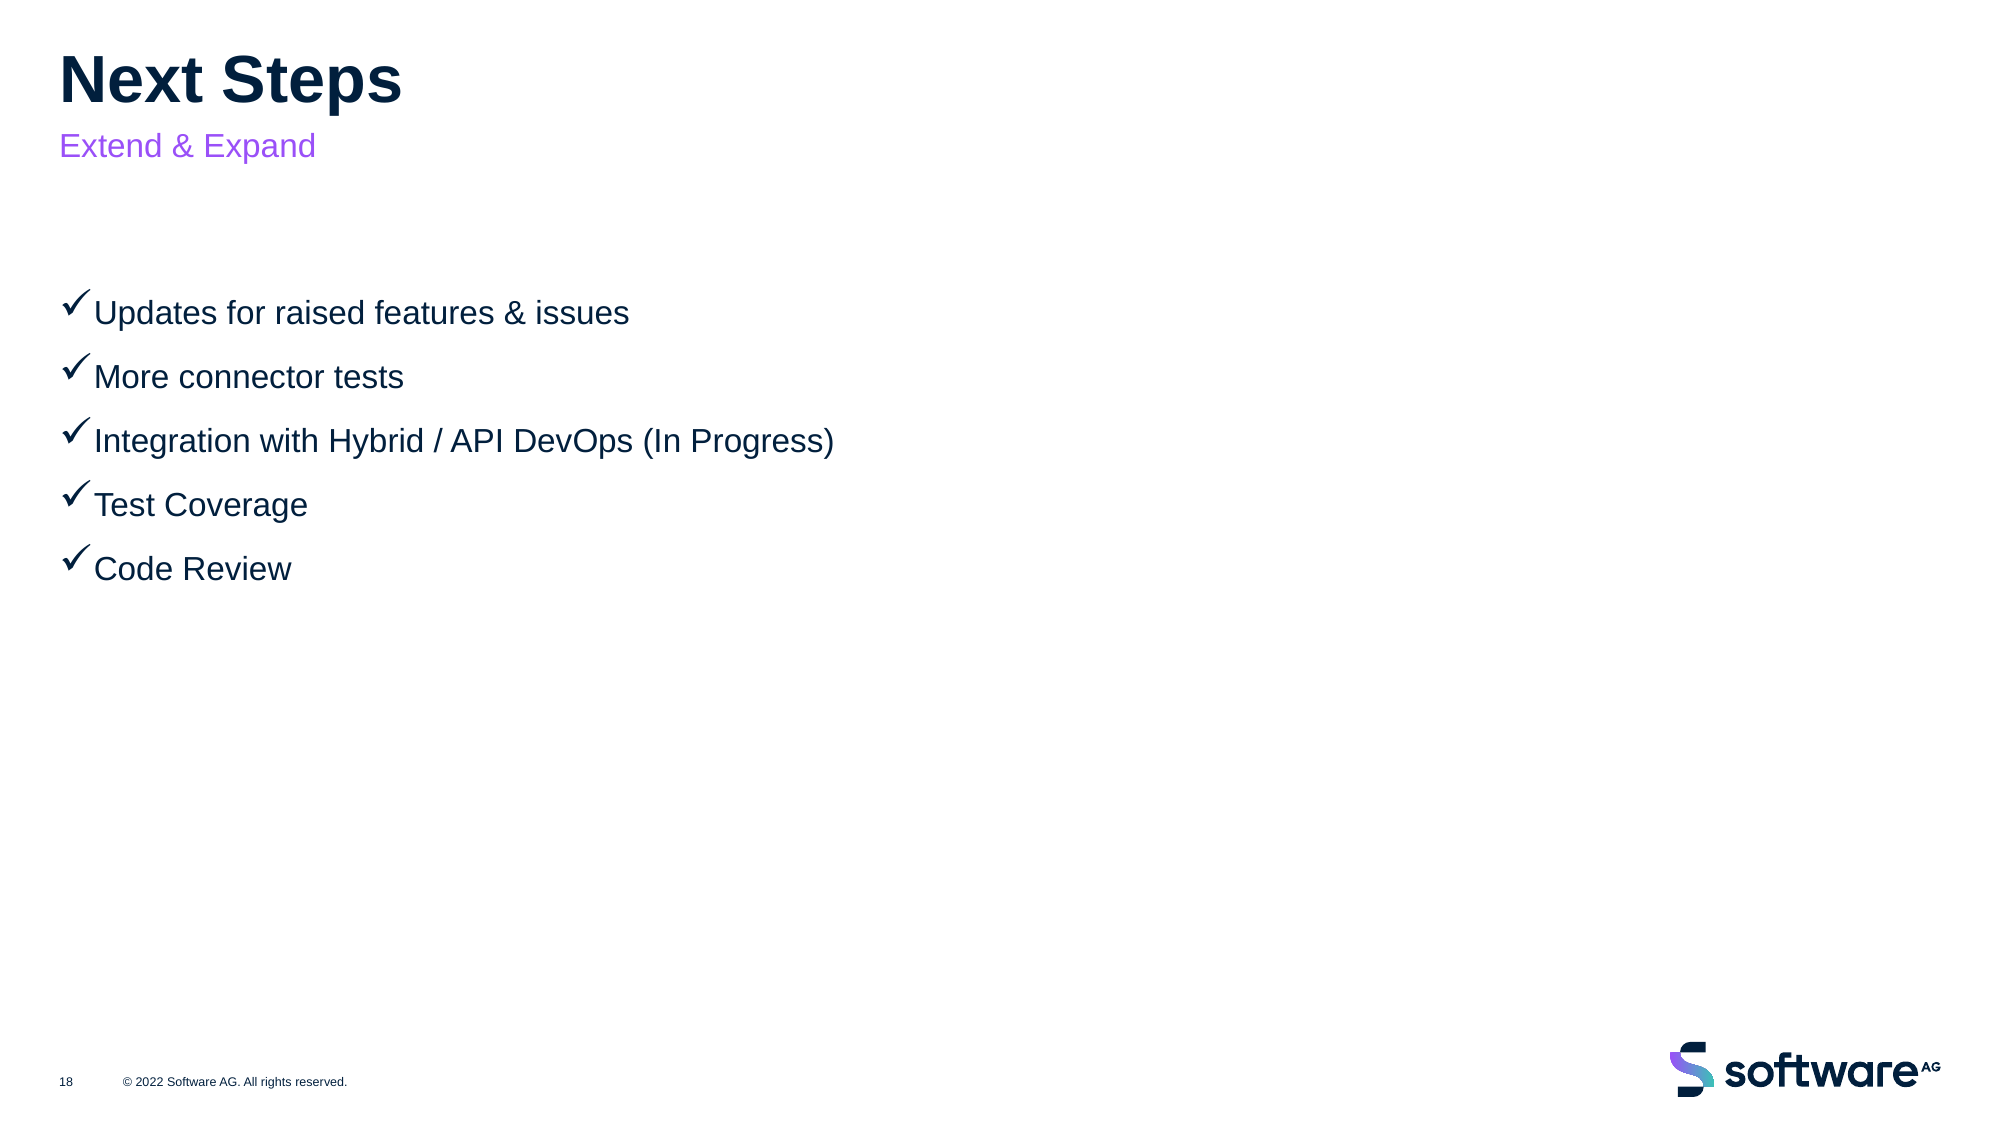

# Next Steps
Extend & Expand

Updates for raised features & issues
More connector tests
Integration with Hybrid / API DevOps (In Progress)
Test Coverage
Code Review

18
© 2022 Software AG. All rights reserved.
4/25/23